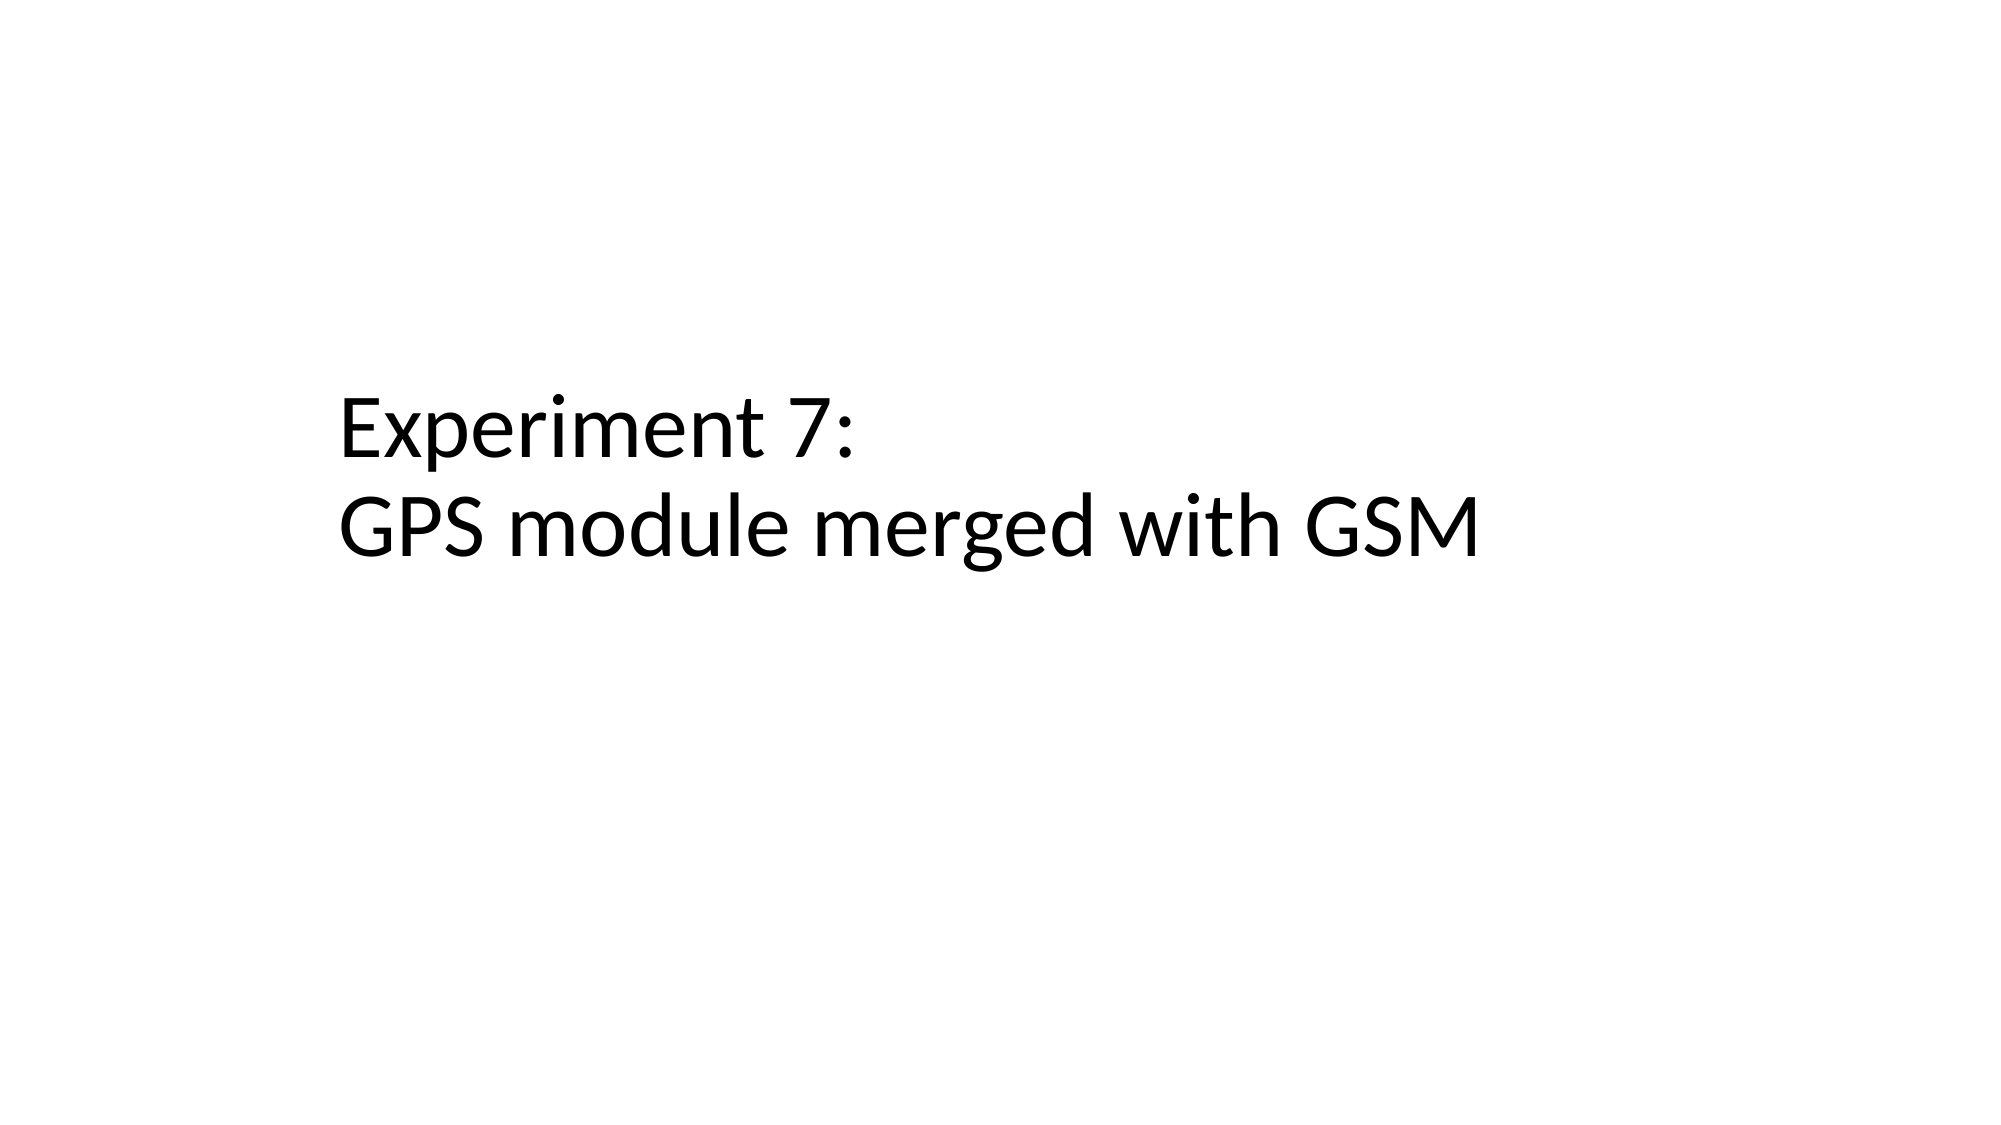

# Experiment 7: GPS module merged with GSM